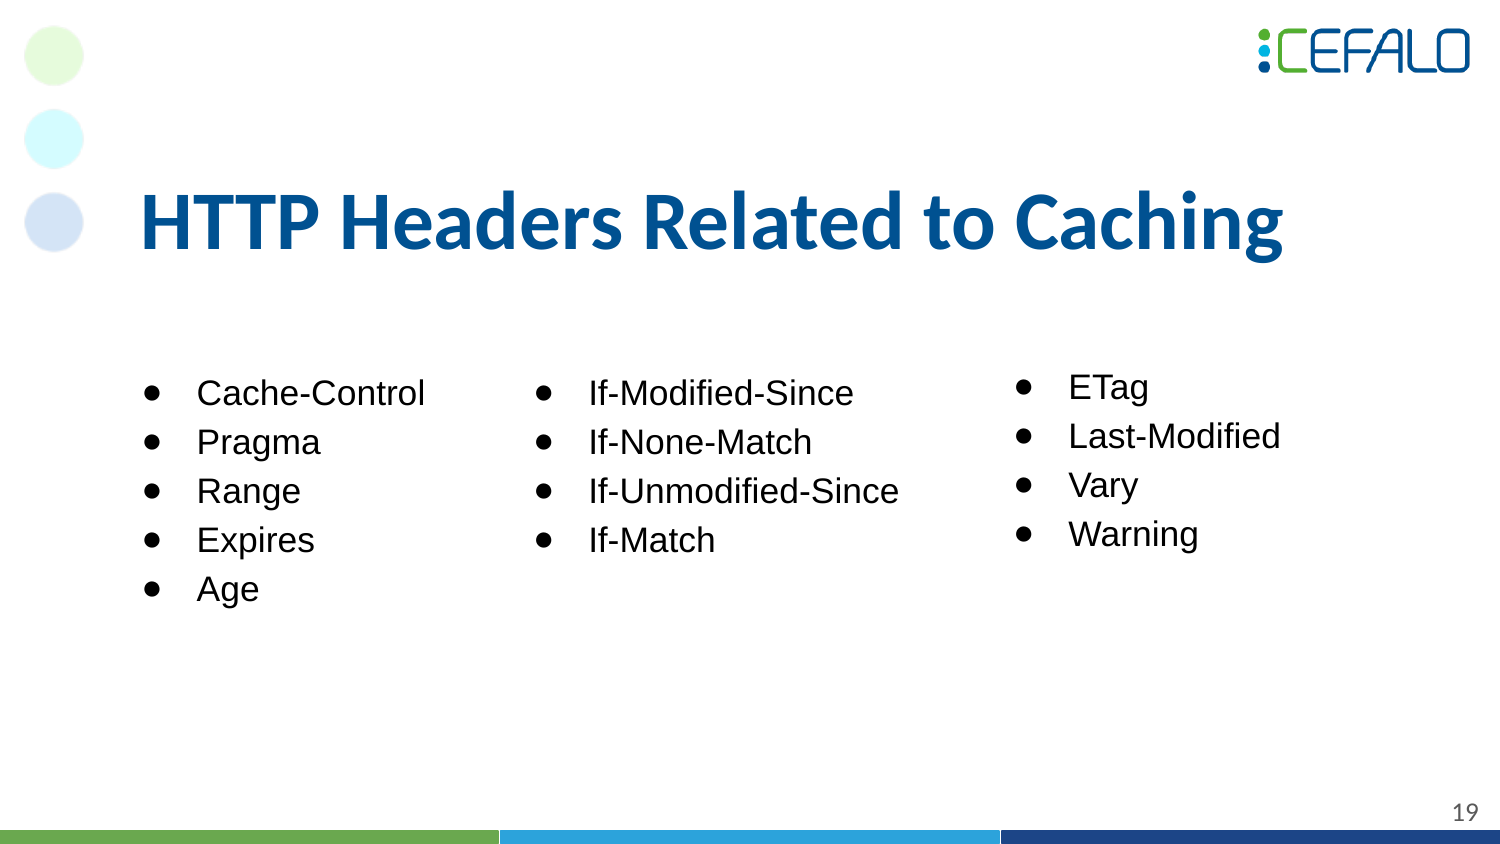

# HTTP Headers Related to Caching
ETag
Last-Modified
Vary
Warning

Cache-Control
Pragma
Range
Expires
Age

If-Modified-Since
If-None-Match
If-Unmodified-Since
If-Match

19